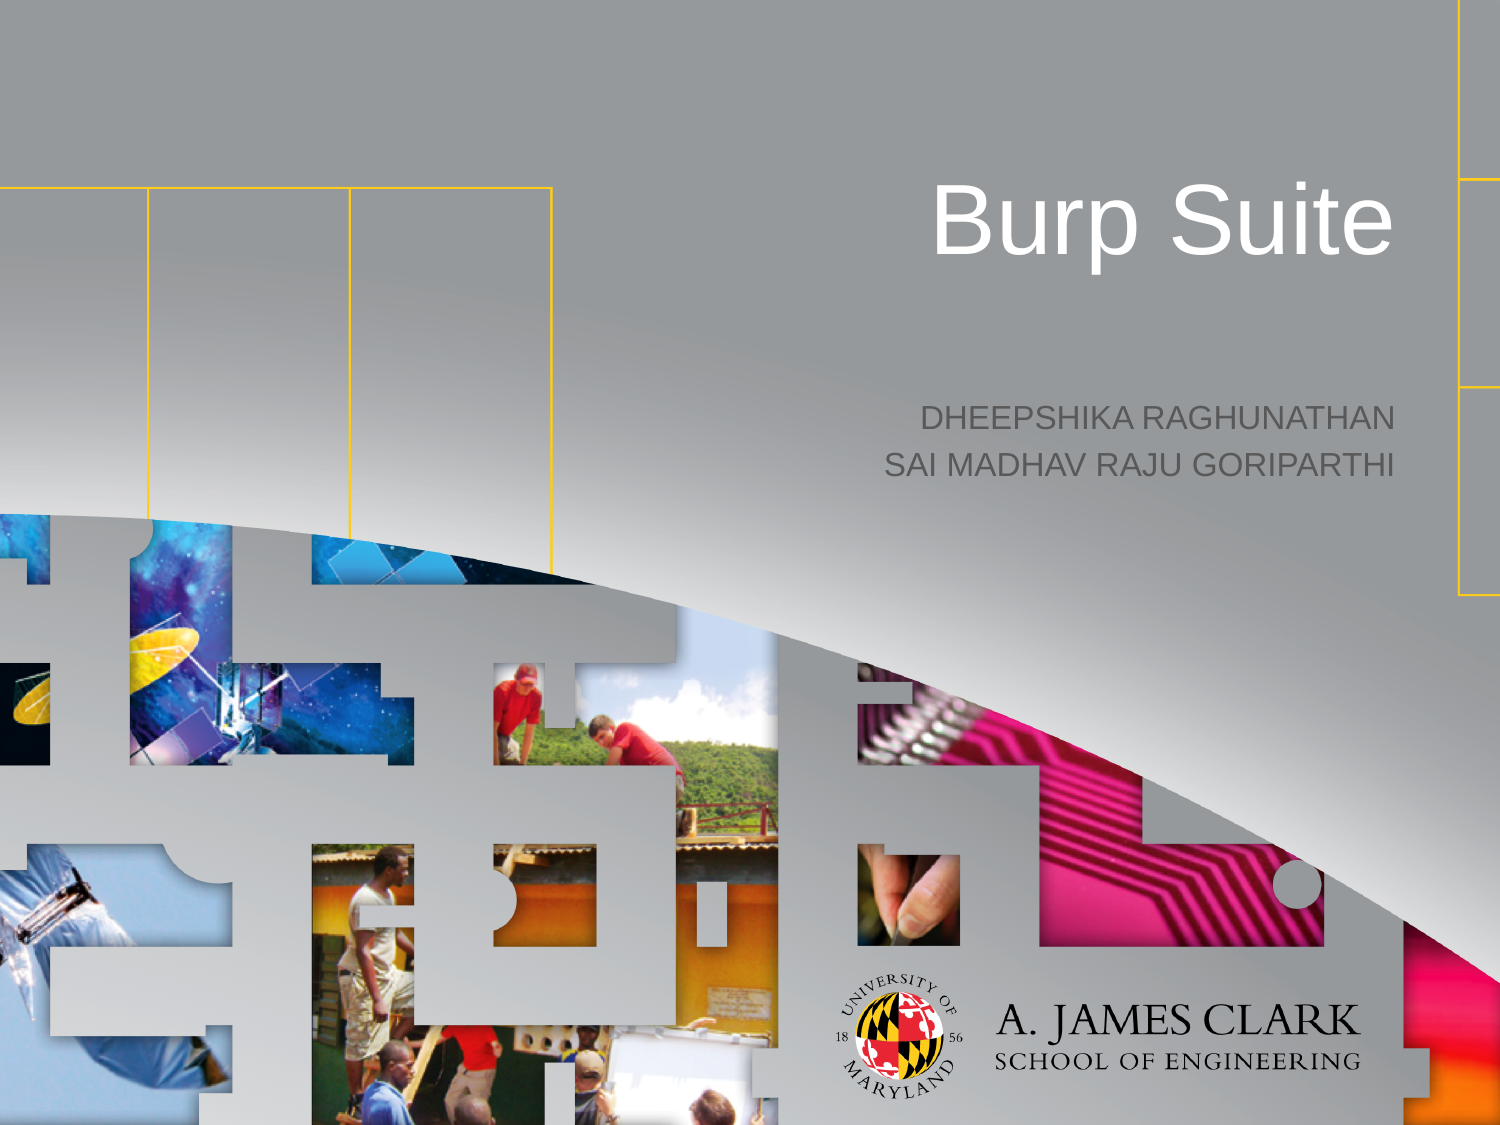

# Burp Suite
Dheepshika Raghunathan
Sai MADHAV RAJU Goriparthi